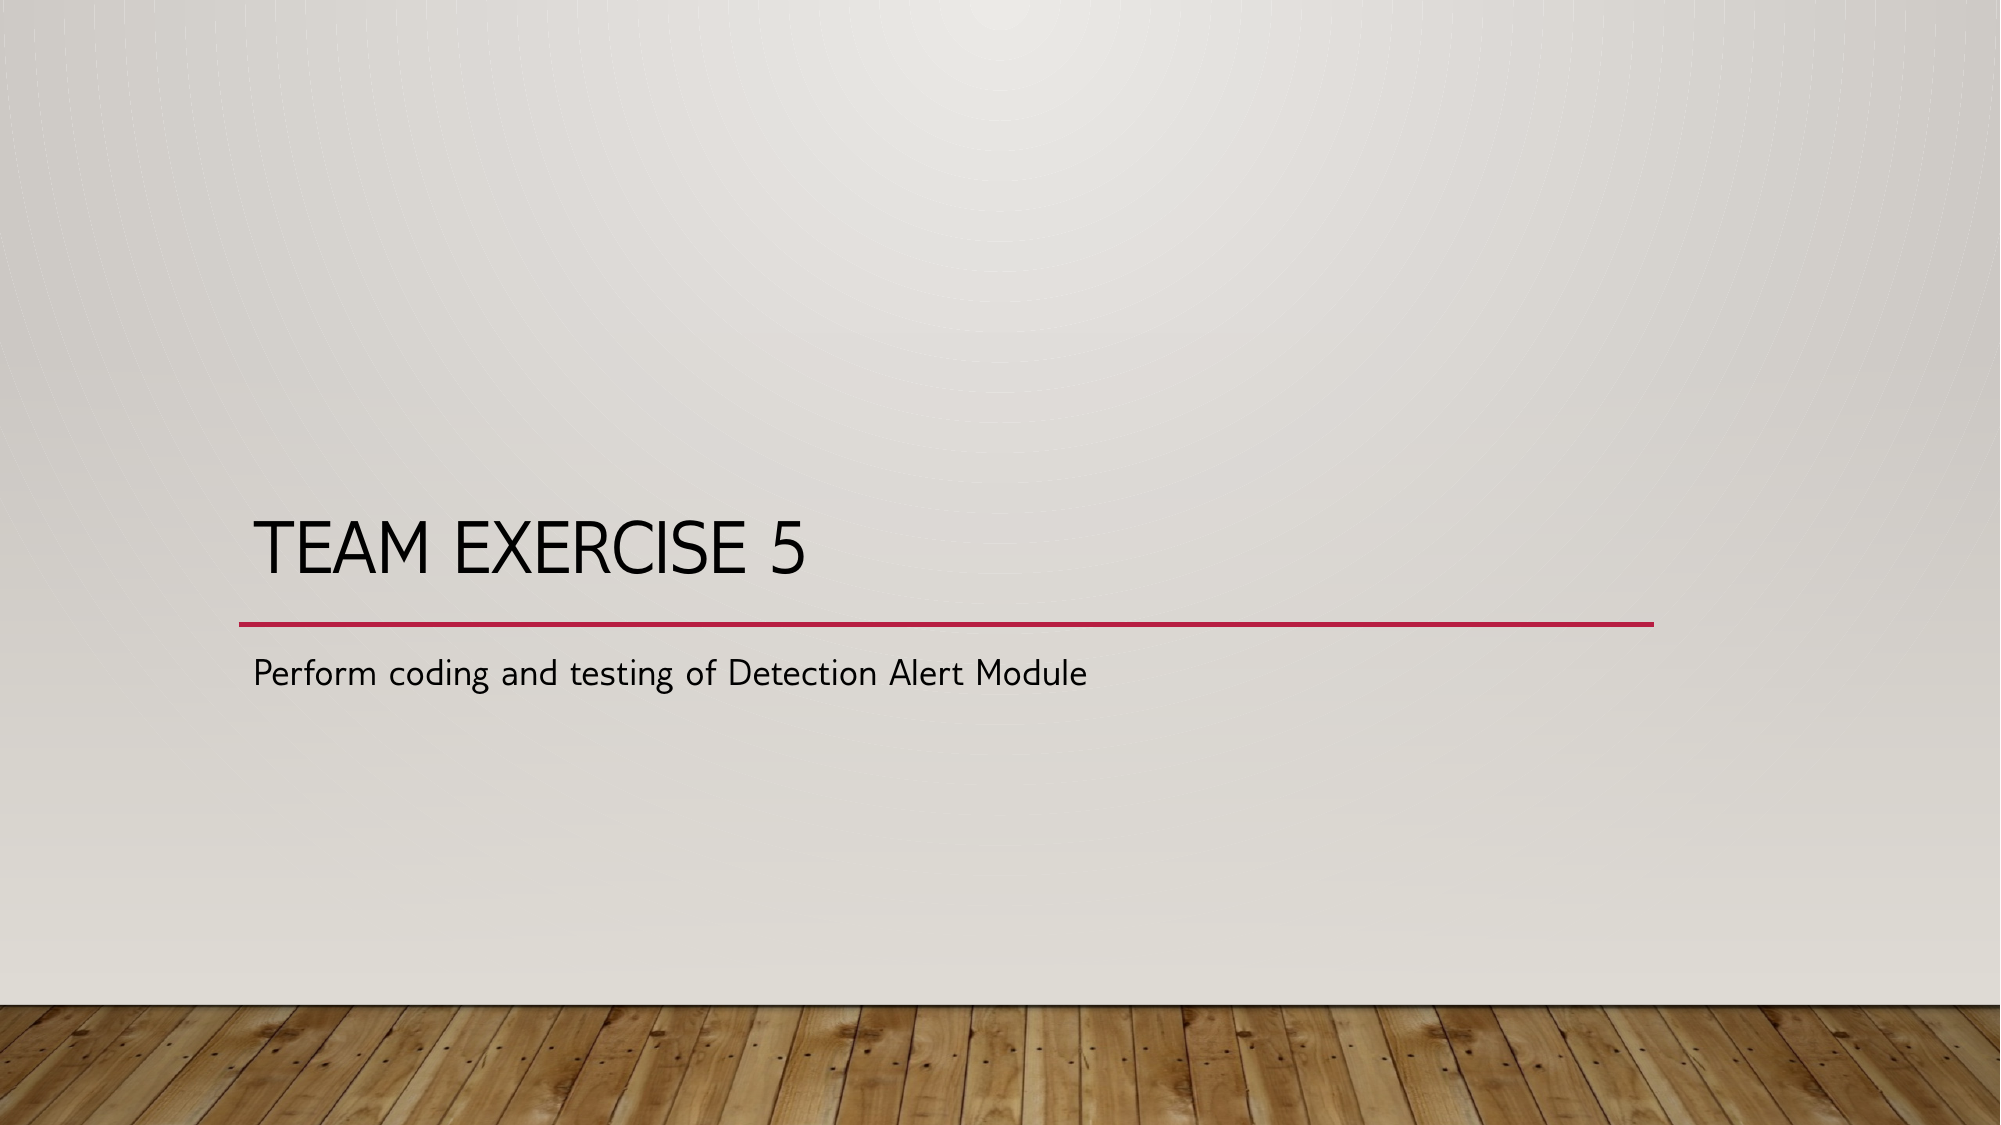

# Team Exercise 5
Perform coding and testing of Detection Alert Module